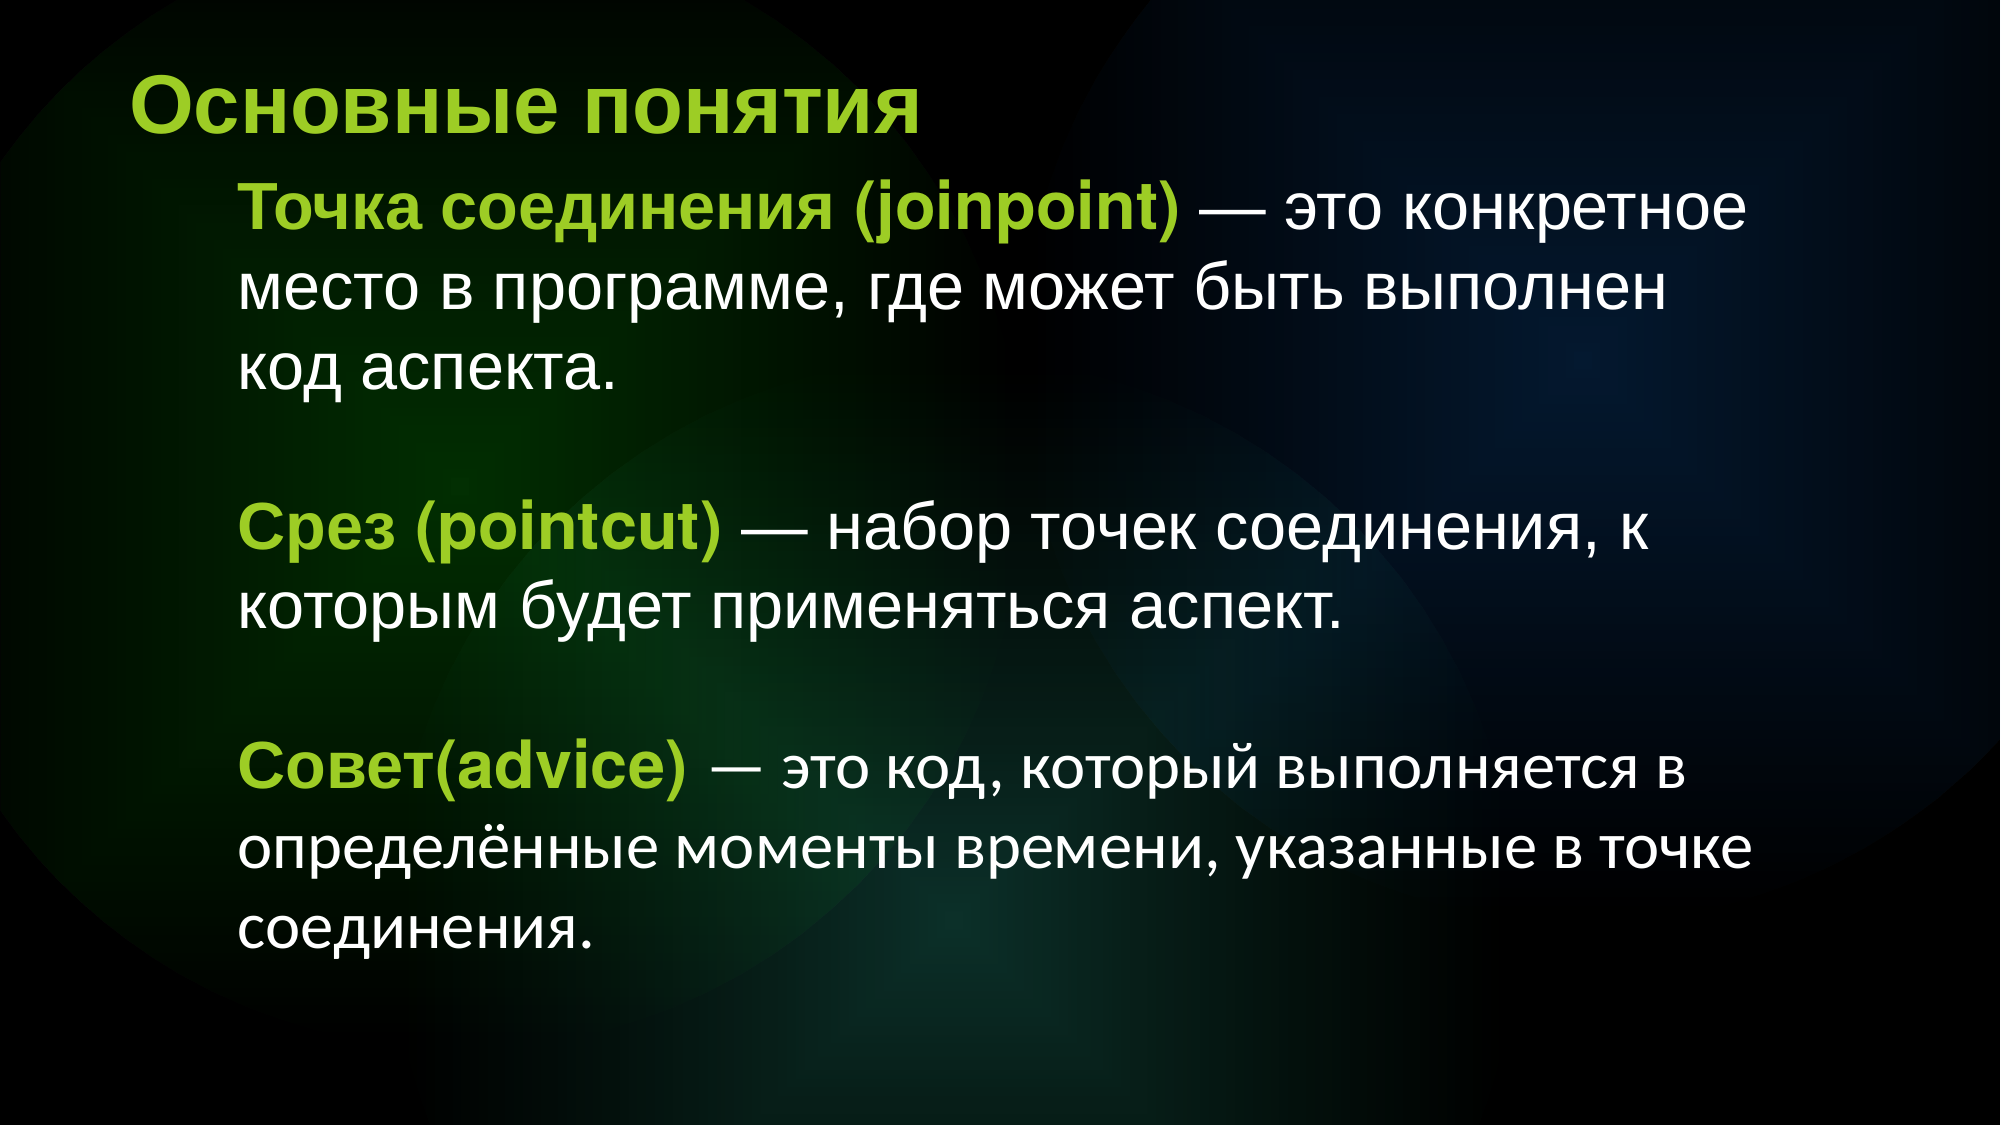

Основные понятия
Точка соединения (joinpoint) — это конкретное место в программе, где может быть выполнен код аспекта.

Срез (pointcut) — набор точек соединения, к которым будет применяться аспект.

Совет(advice) — это код, который выполняется в определённые моменты времени, указанные в точке соединения.